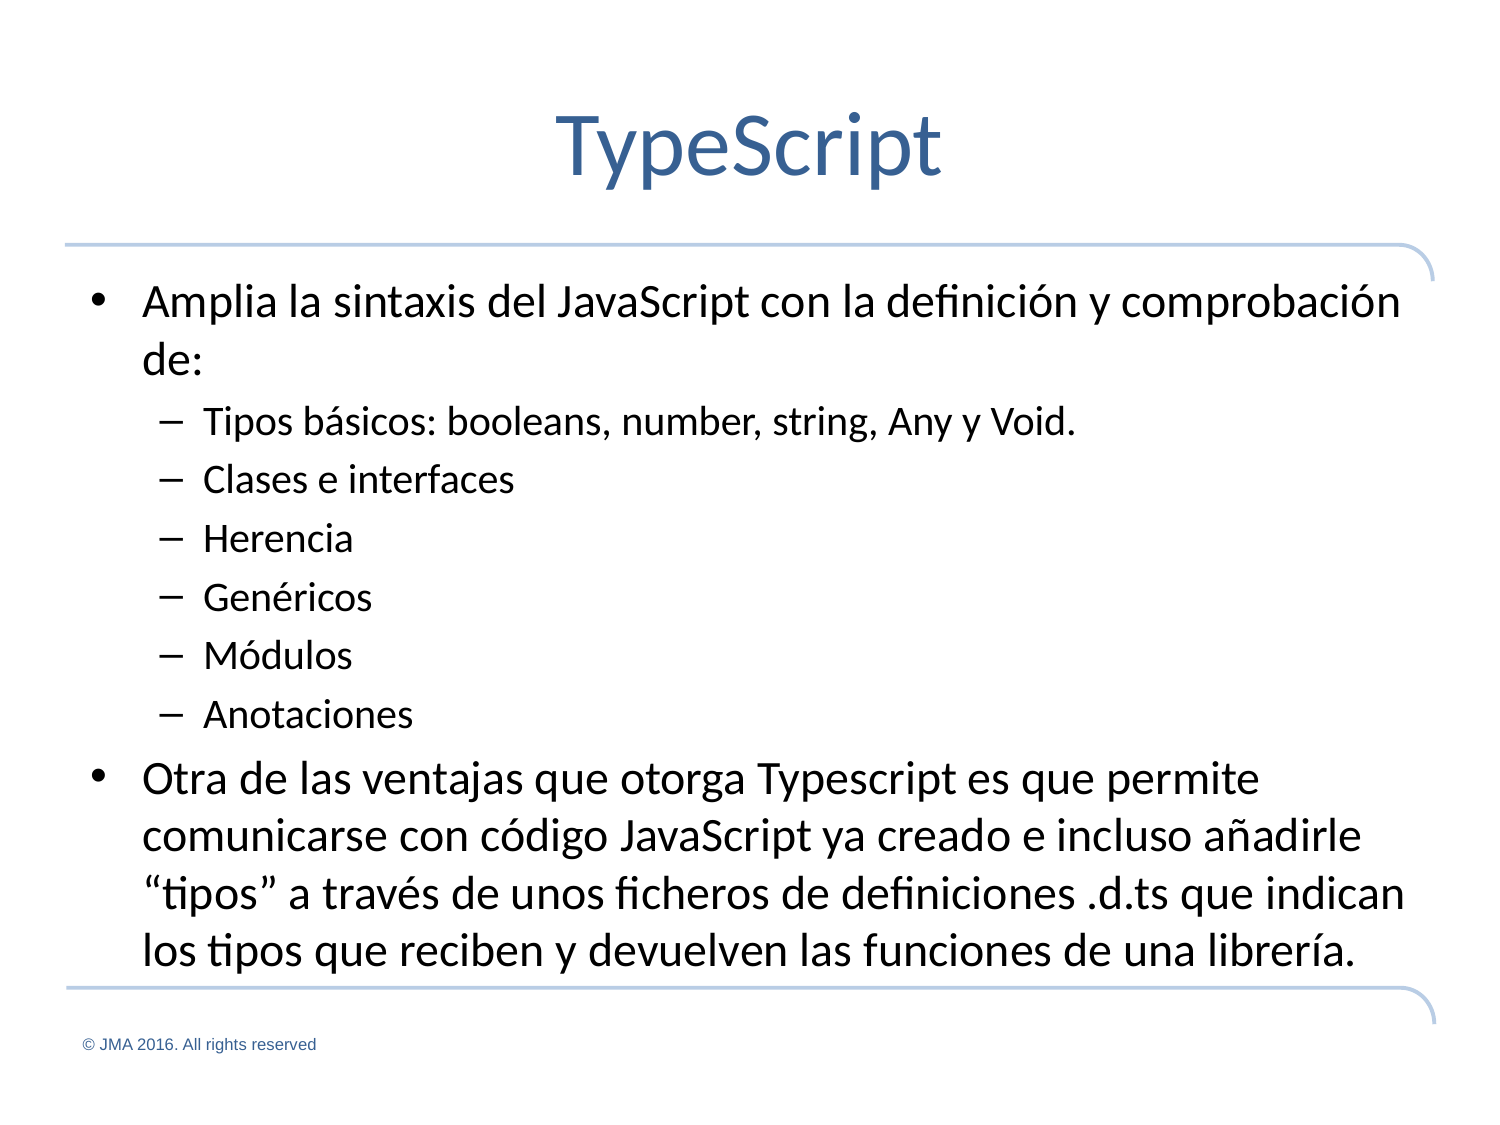

# TypeScript
Amplia la sintaxis del JavaScript con la definición y comprobación de:
Tipos básicos: booleans, number, string, Any y Void.
Clases e interfaces
Herencia
Genéricos
Módulos
Anotaciones
Otra de las ventajas que otorga Typescript es que permite comunicarse con código JavaScript ya creado e incluso añadirle “tipos” a través de unos ficheros de definiciones .d.ts que indican los tipos que reciben y devuelven las funciones de una librería.